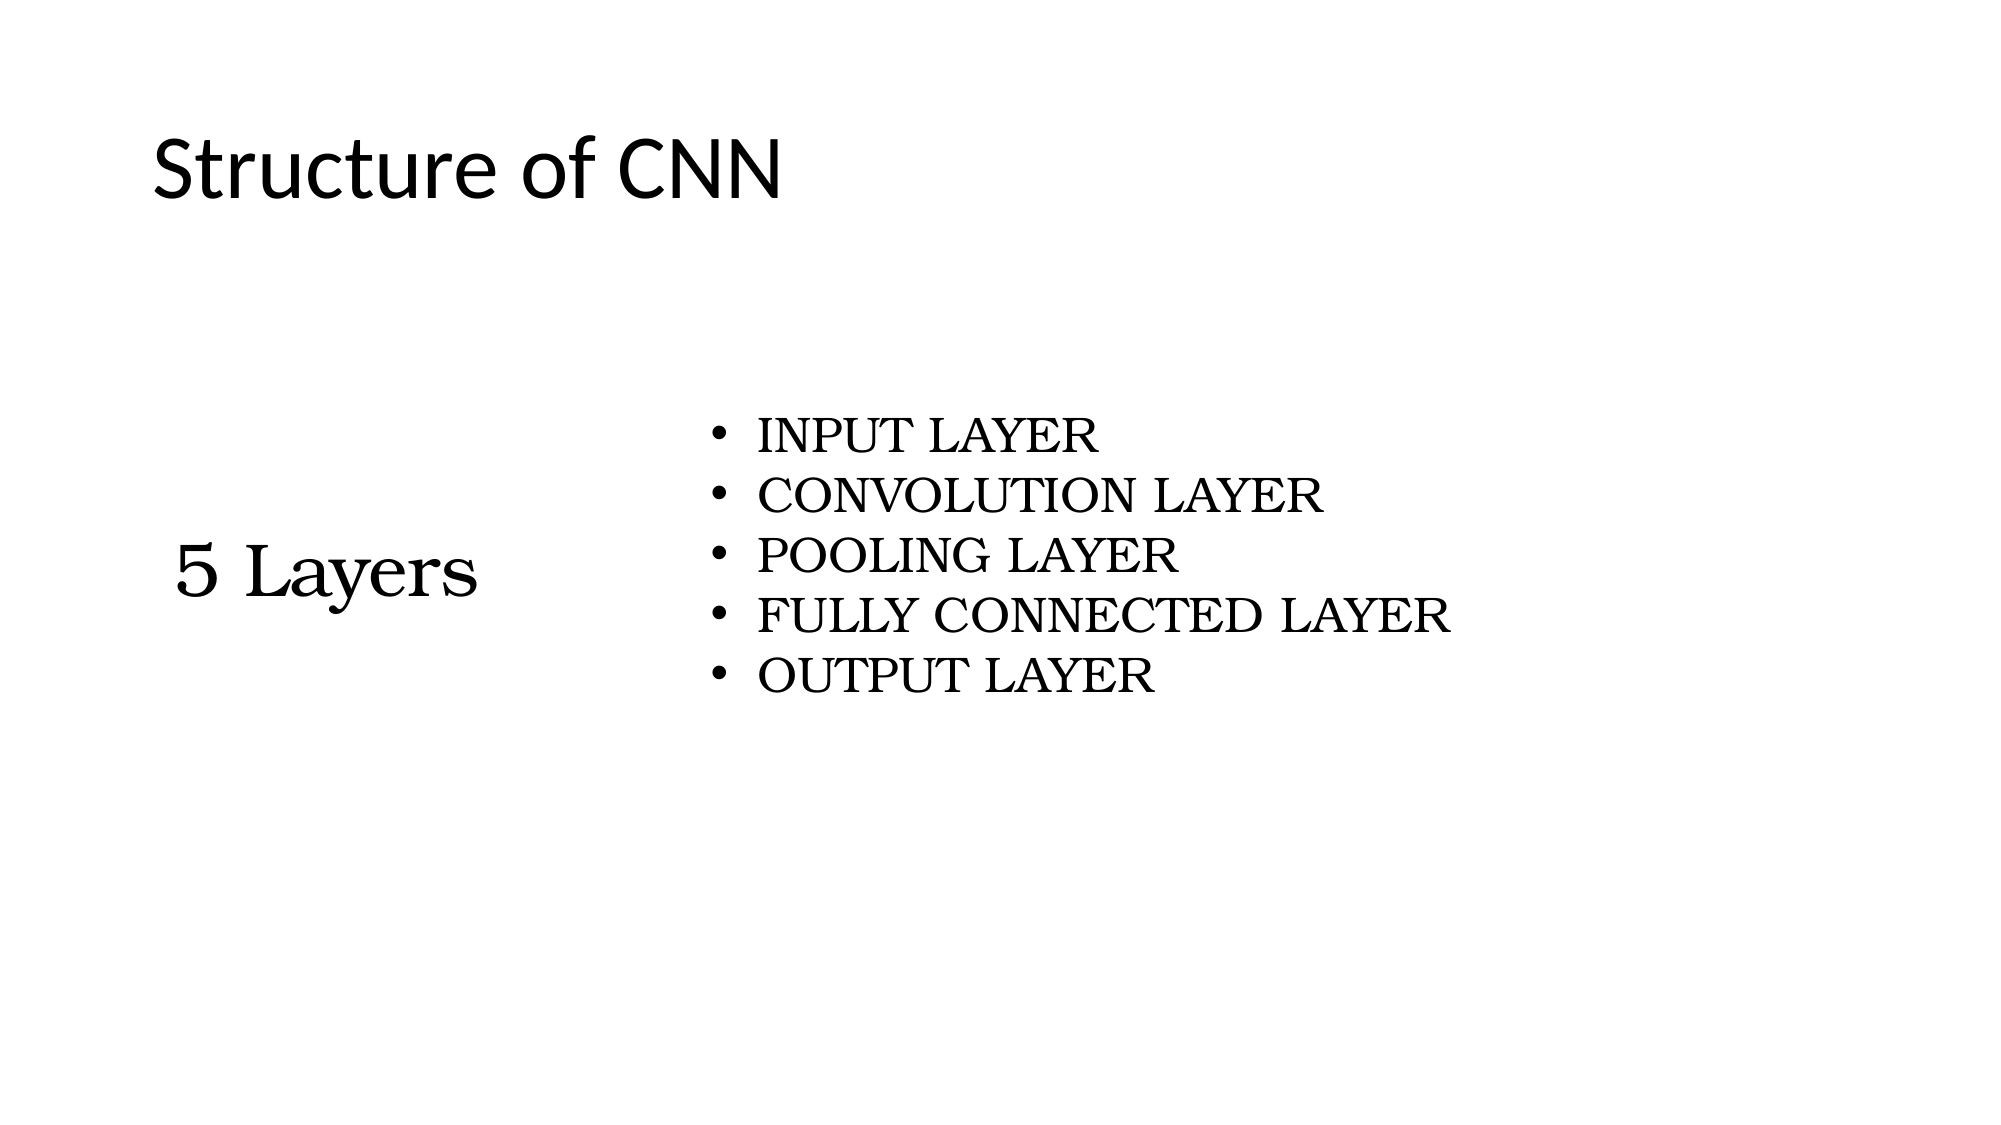

# Structure of CNN

INPUT LAYER
CONVOLUTION LAYER
POOLING LAYER
FULLY CONNECTED LAYER
OUTPUT LAYER
5 Layers